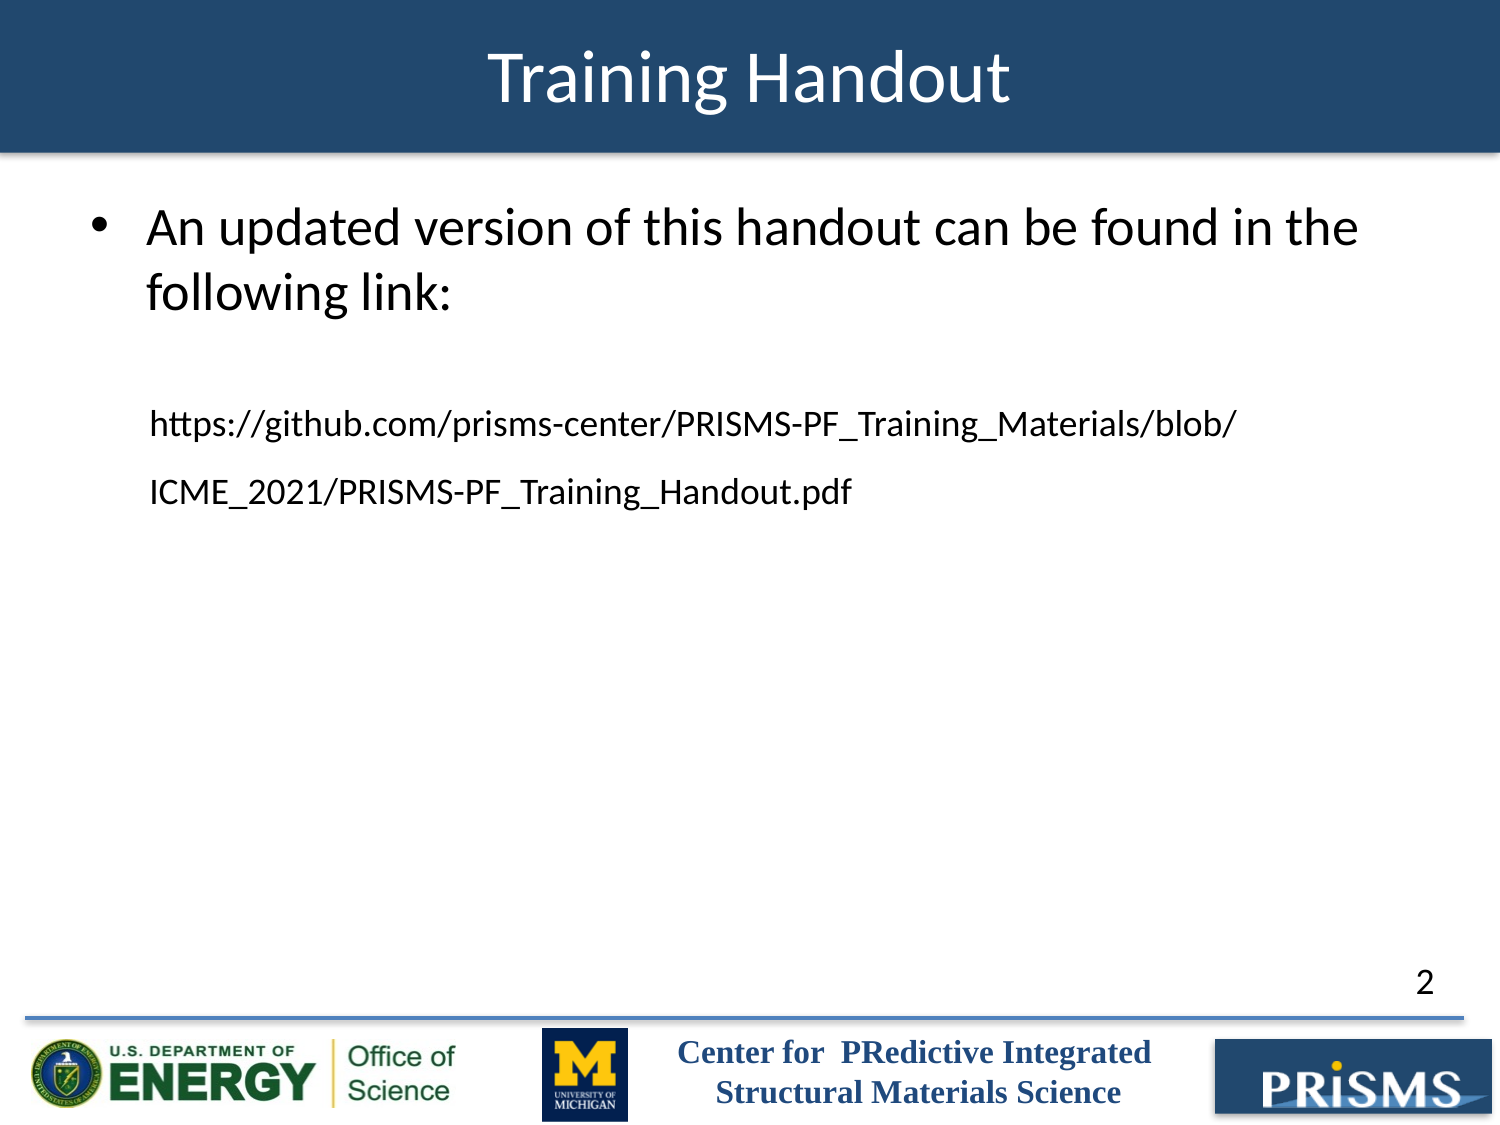

# Training Handout
An updated version of this handout can be found in the following link:

https://github.com/prisms-center/PRISMS-PF_Training_Materials/blob/ICME_2021/PRISMS-PF_Training_Handout.pdf
2